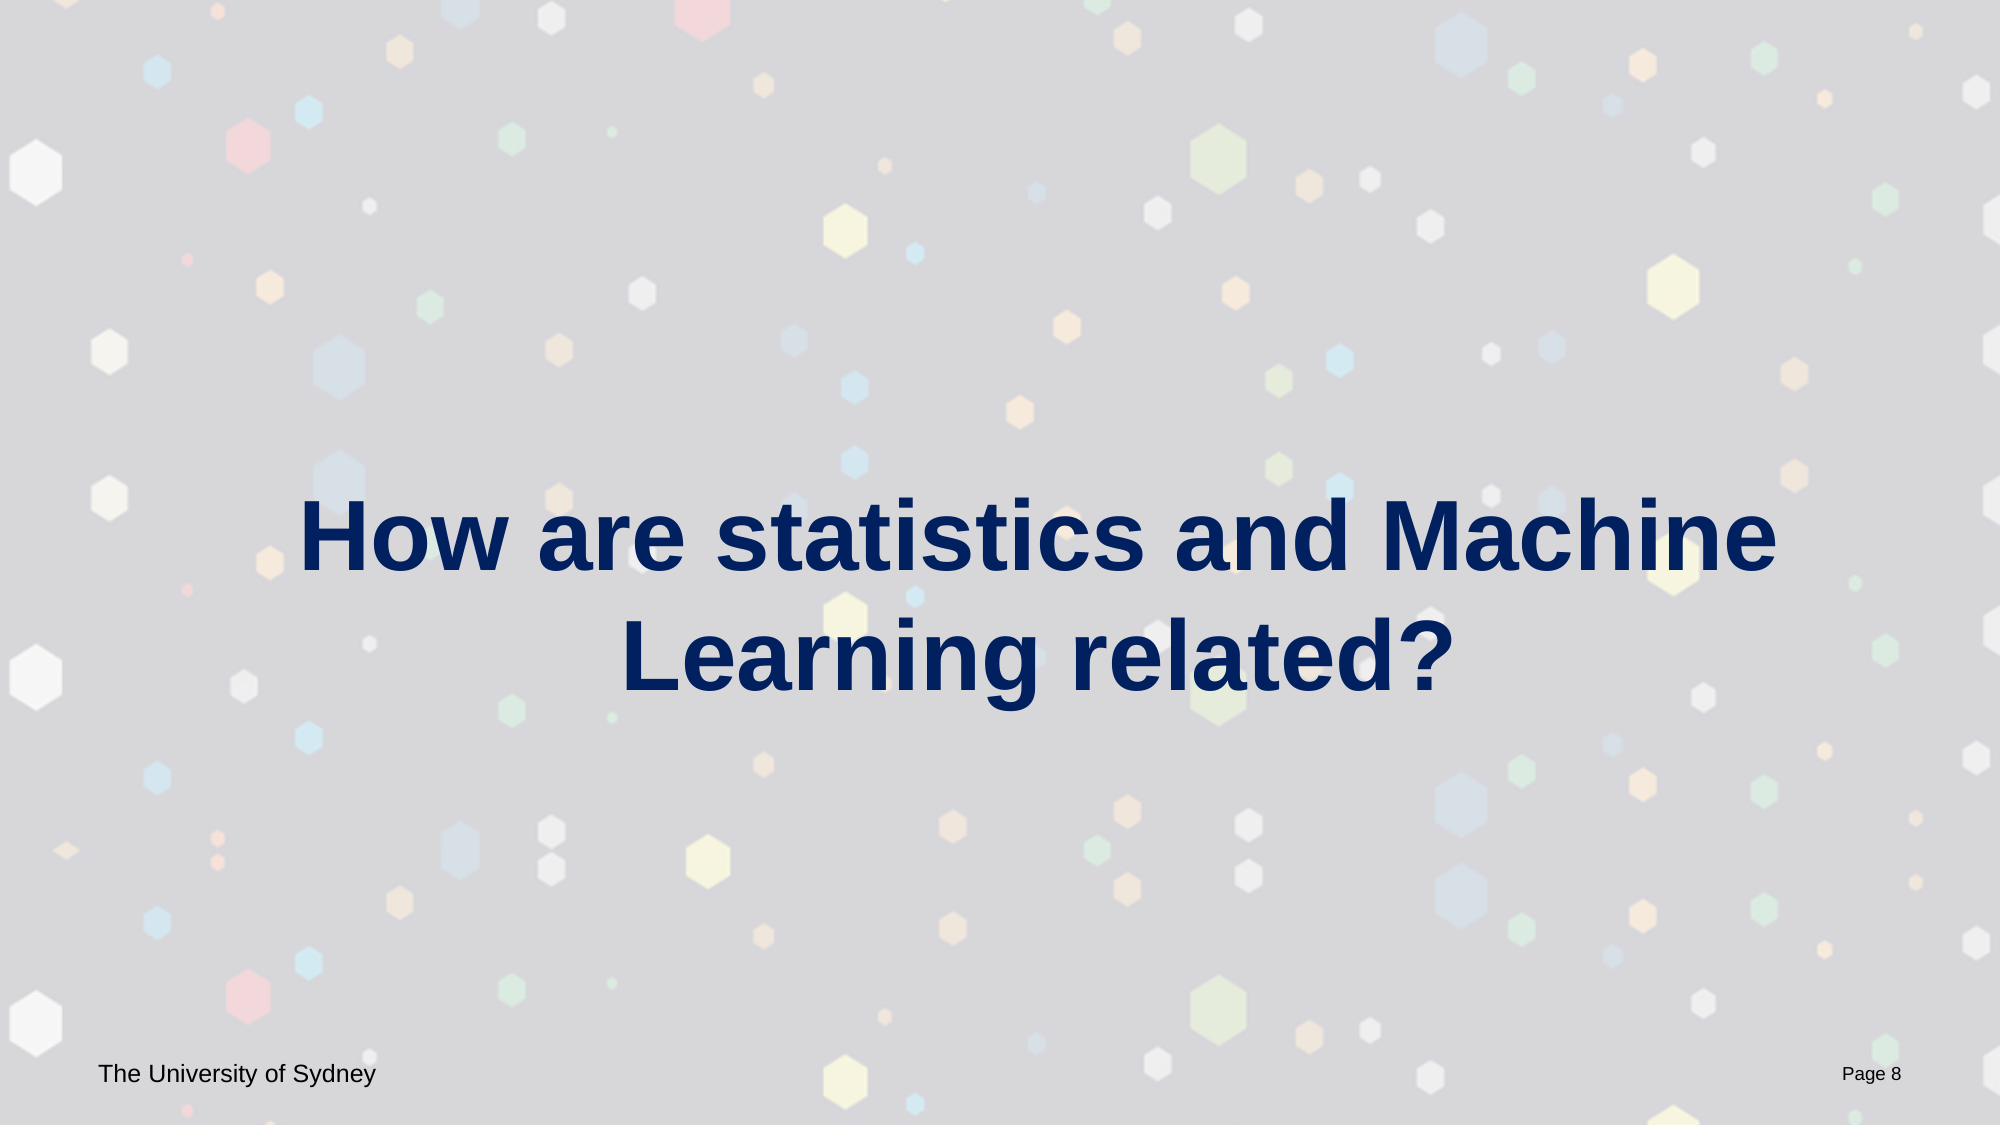

# How are statistics and Machine Learning related?